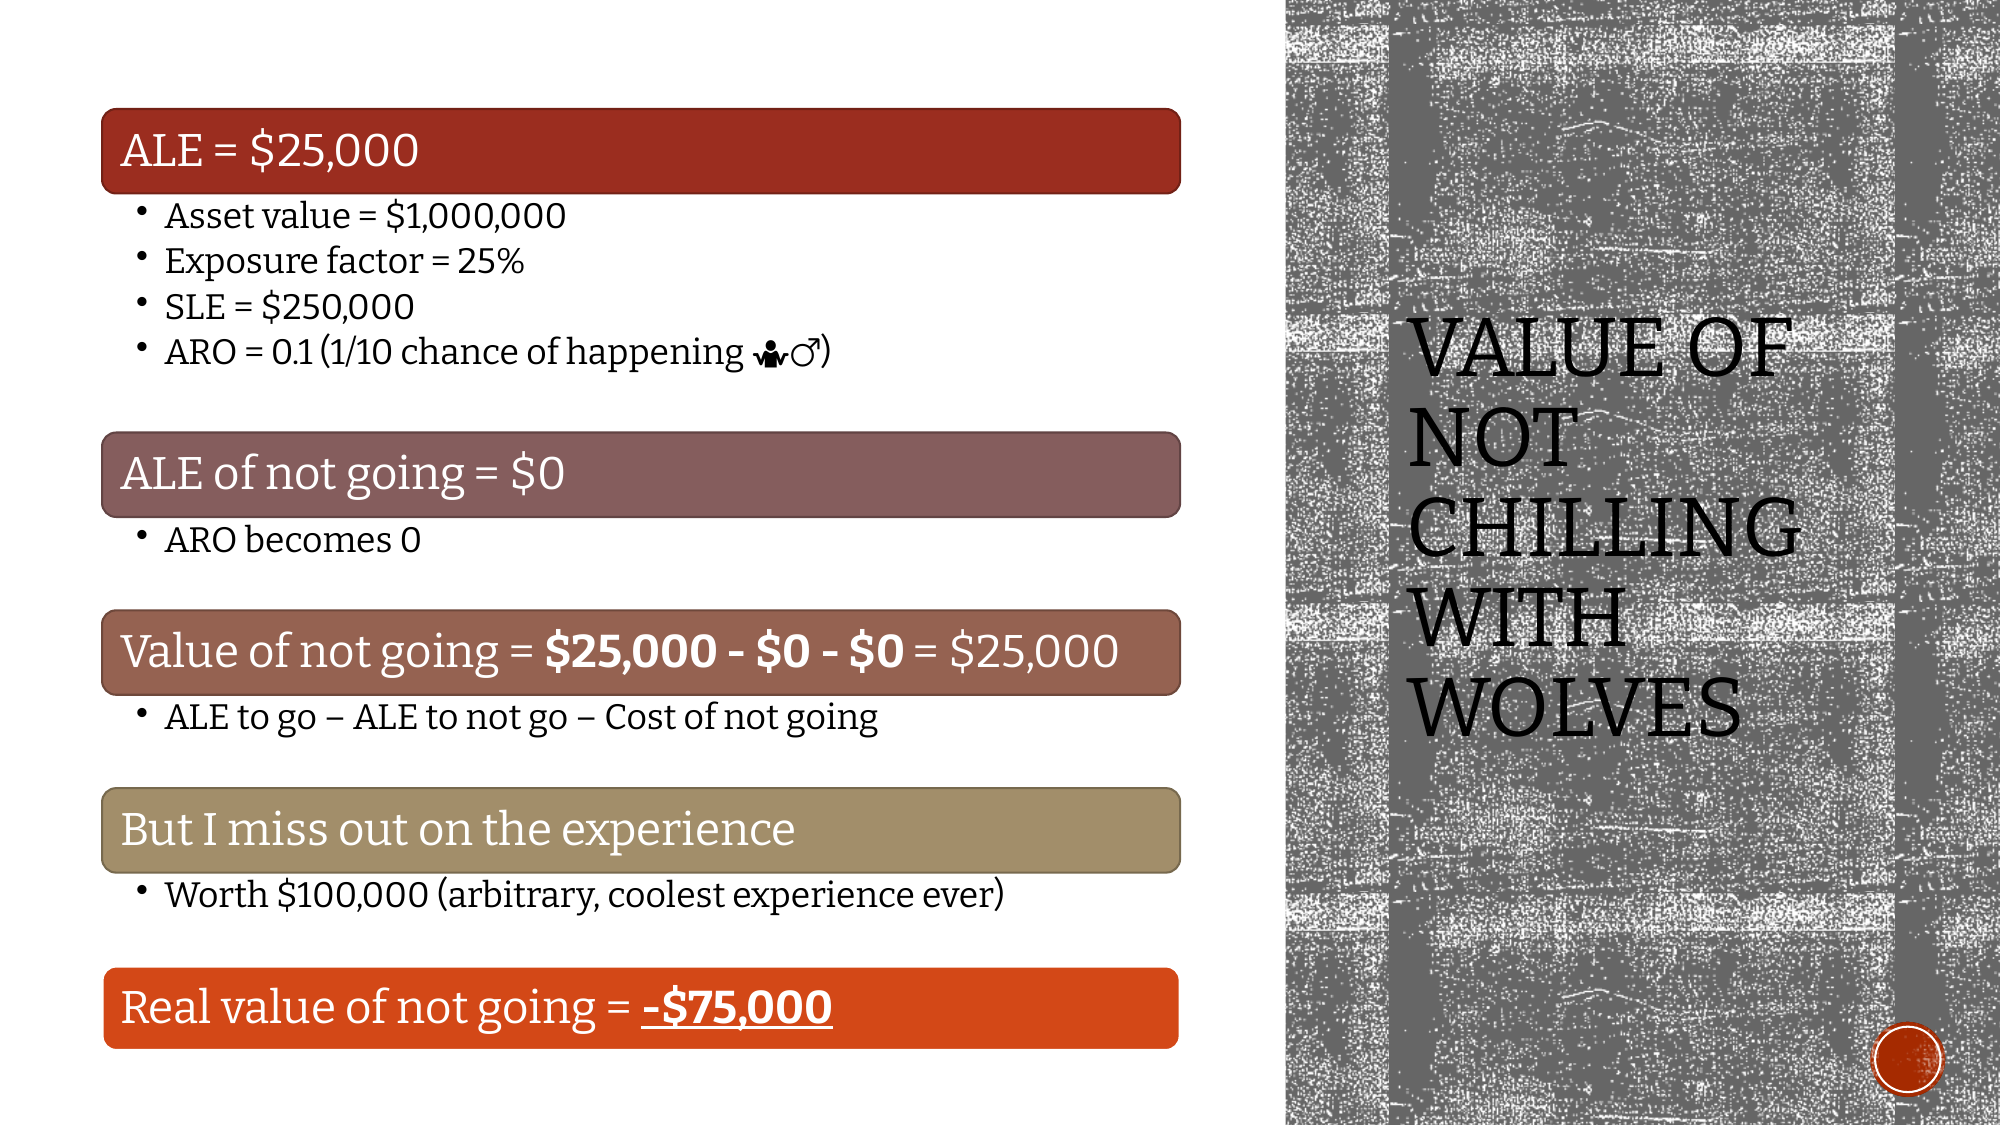

# value of not chilling with wolves
ALE = $25,000
Asset value = $1,000,000
Exposure factor = 25%
SLE = $250,000
ARO = 0.1 (1/10 chance of happening 🤷‍♂️)

ALE of not going = $0
ARO becomes 0

Value of not going = $25,000 - $0 - $0 = $25,000
ALE to go – ALE to not go – Cost of not going

But I miss out on the experience
Worth $100,000 (arbitrary, coolest experience ever)

Real value of not going = -$75,000